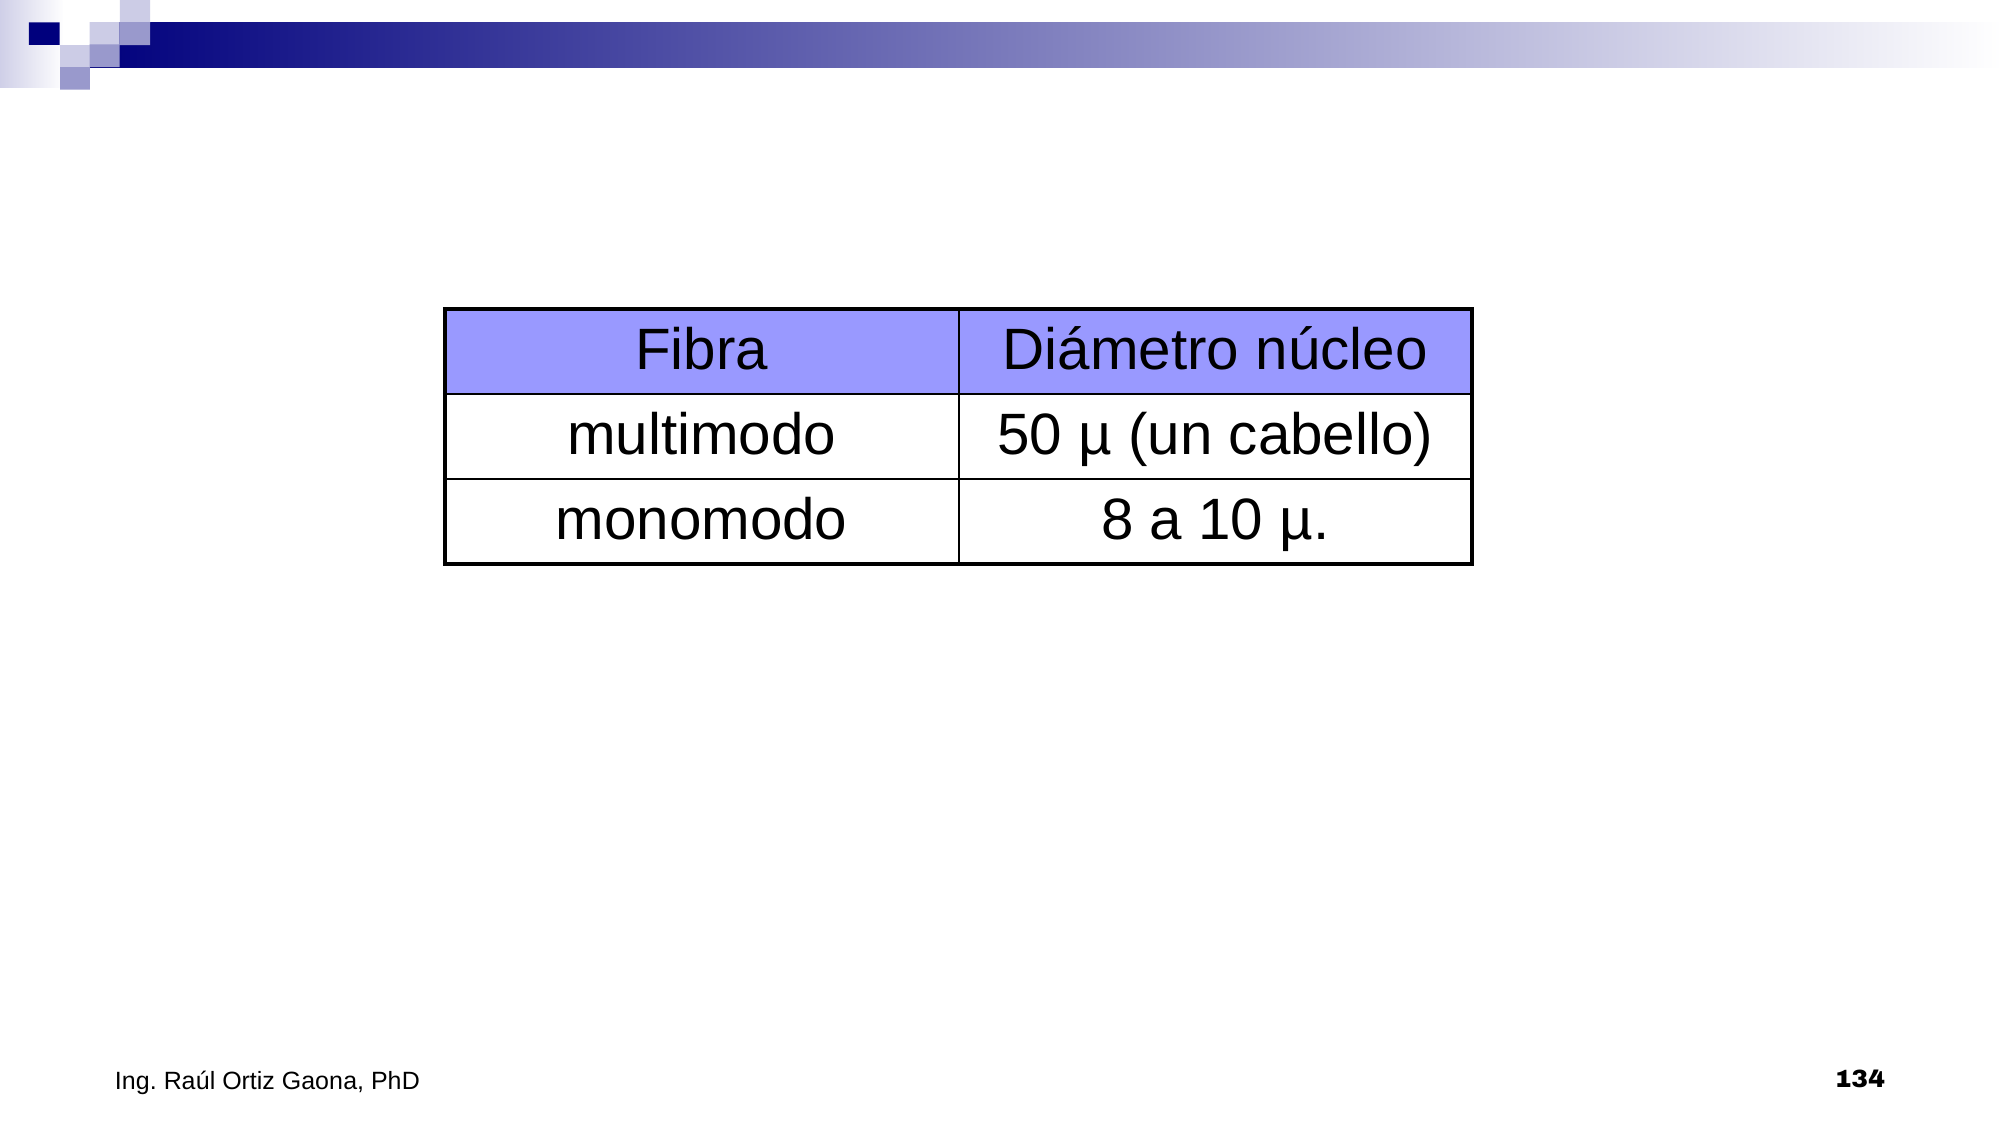

#
| Fibra | Diámetro núcleo |
| --- | --- |
| multimodo | 50 µ (un cabello) |
| monomodo | 8 a 10 µ. |
Ing. Raúl Ortiz Gaona, PhD
134